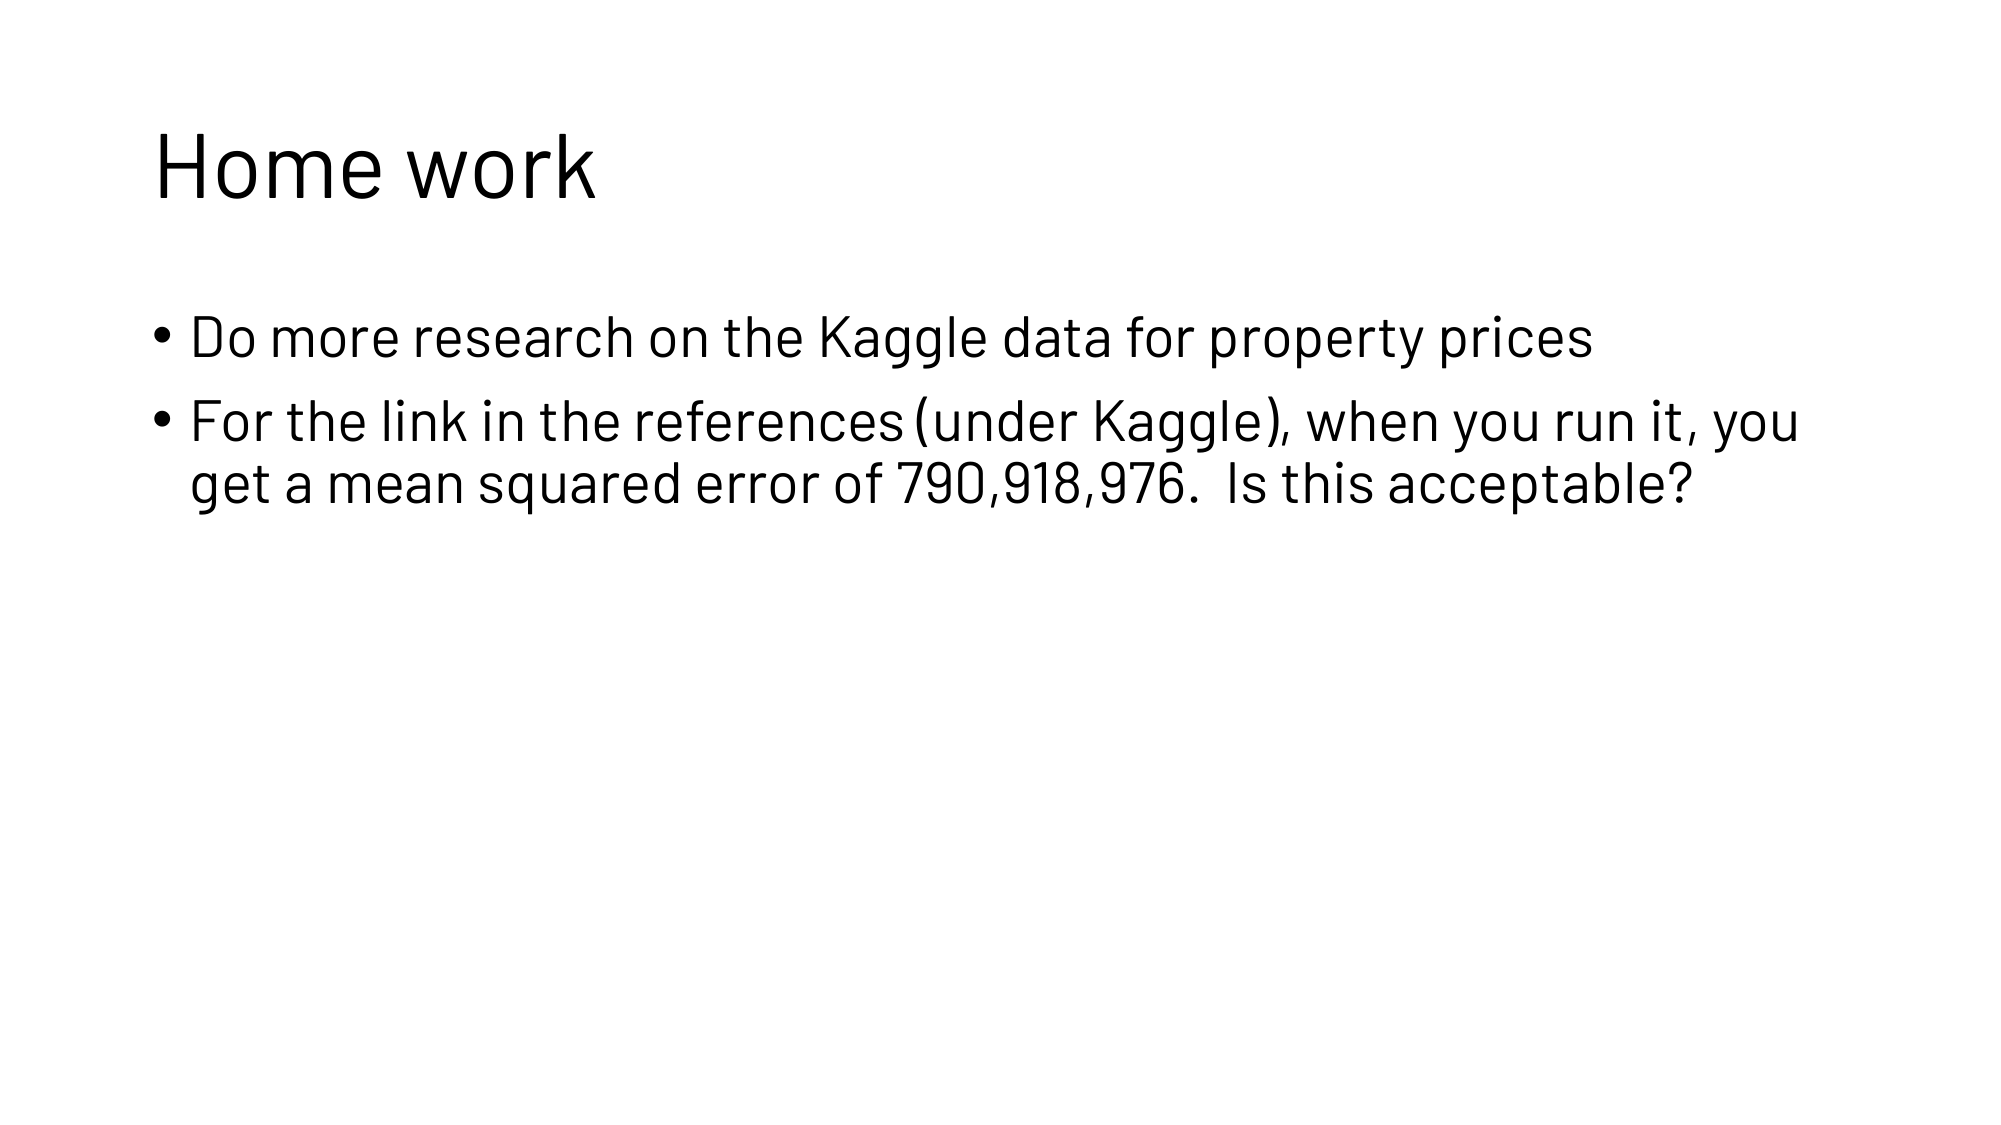

# Home work
Do more research on the Kaggle data for property prices
For the link in the references (under Kaggle), when you run it, you get a mean squared error of 790,918,976.  Is this acceptable?